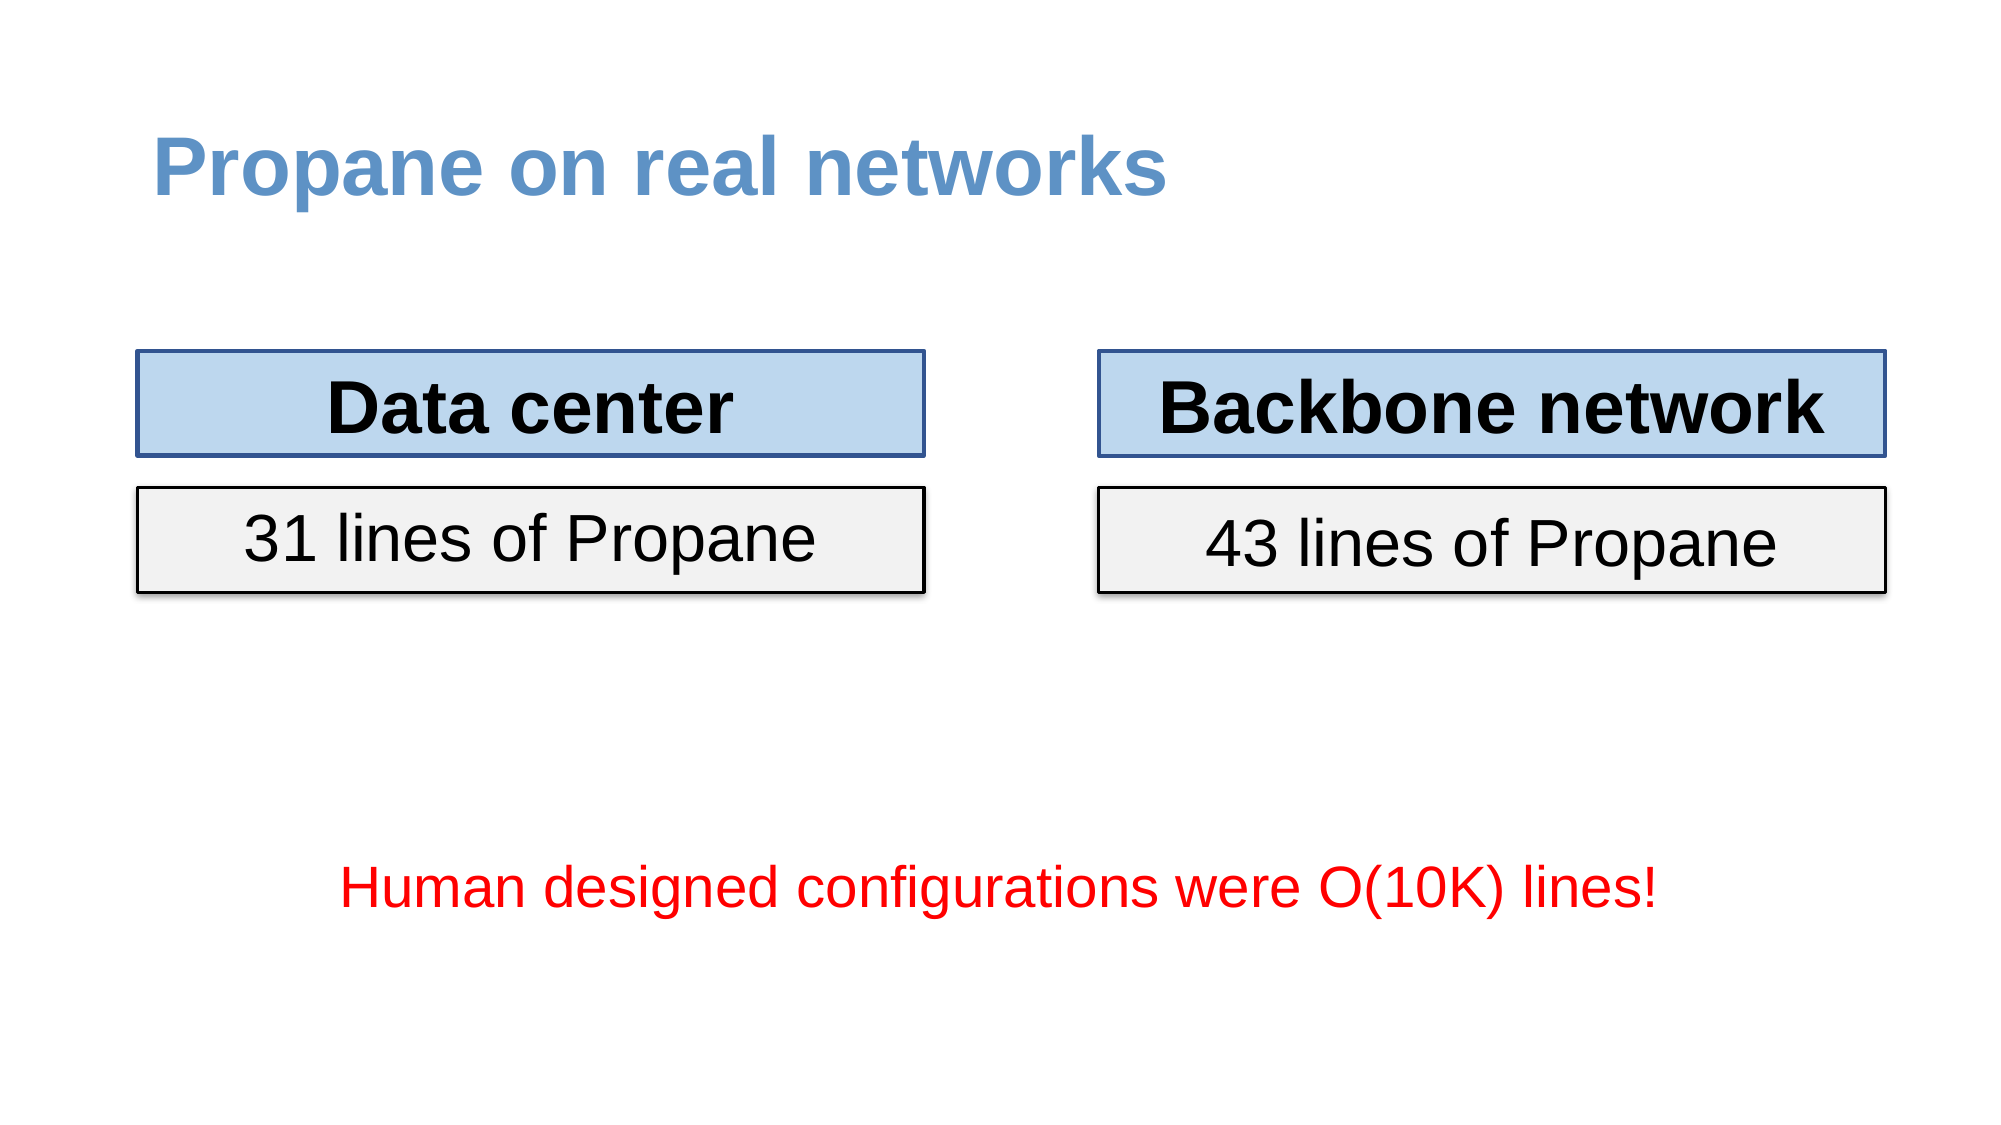

# Propane on real networks
Data center
Backbone network
43 lines of Propane
31 lines of Propane
Human designed configurations were O(10K) lines!